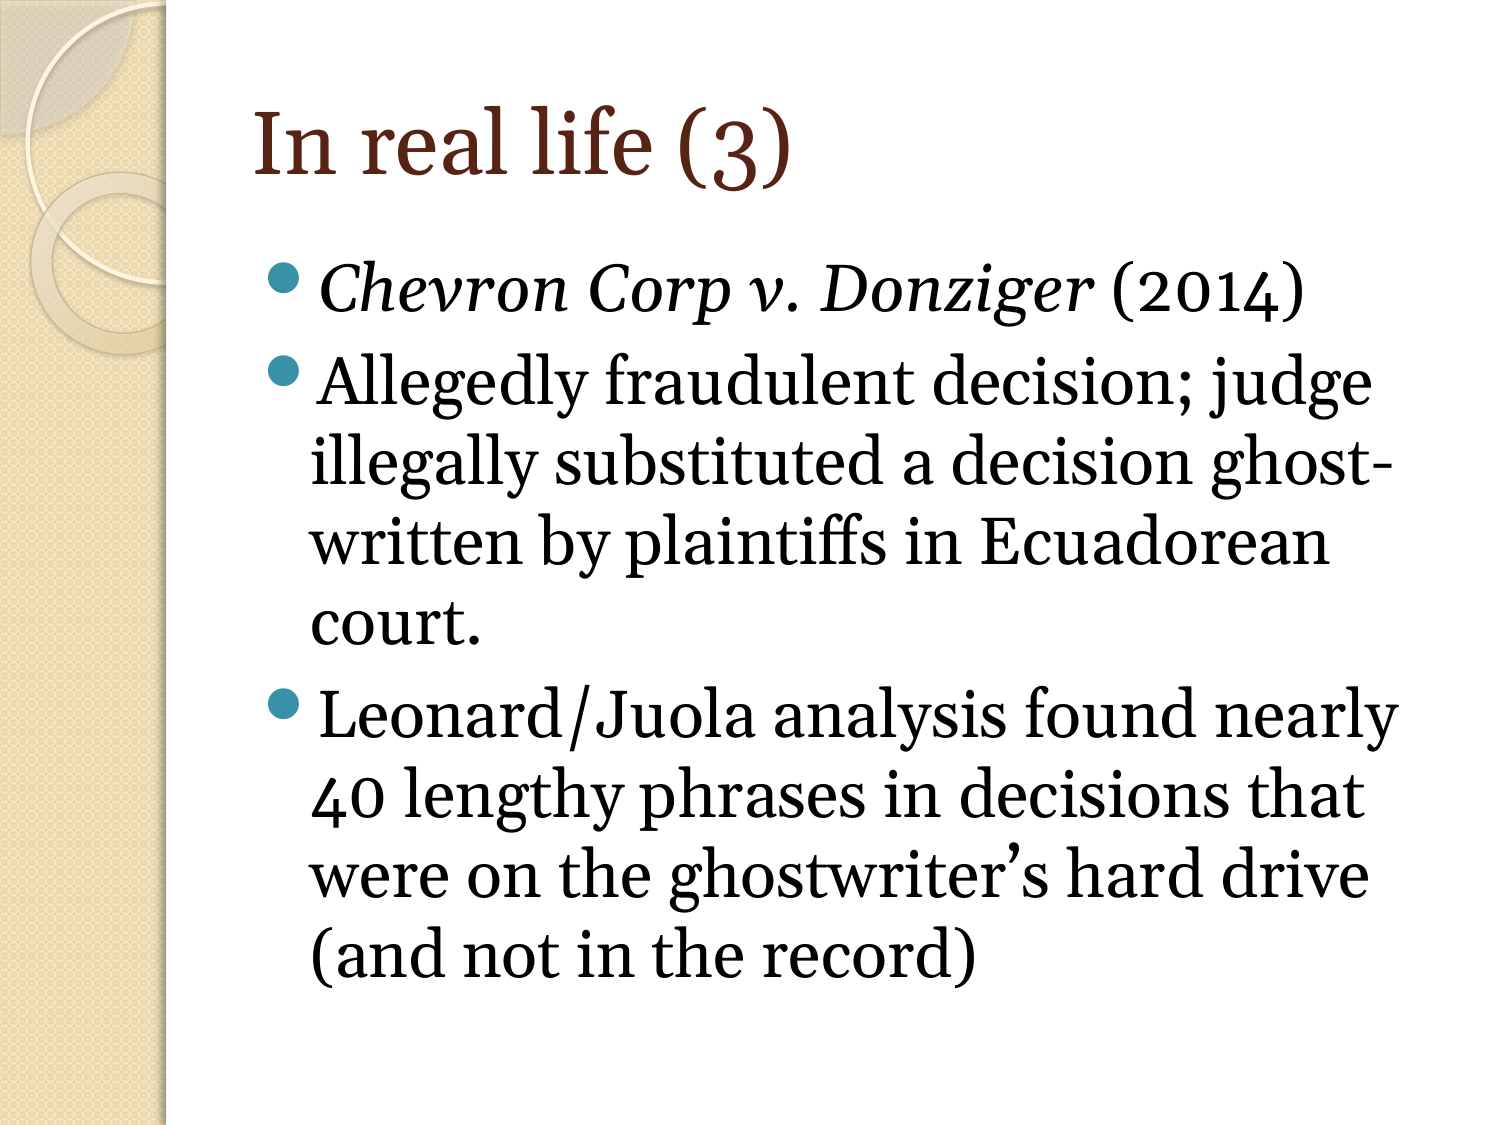

# In real life (3)
Chevron Corp v. Donziger (2014)
Allegedly fraudulent decision; judge illegally substituted a decision ghost-written by plaintiffs in Ecuadorean court.
Leonard/Juola analysis found nearly 40 lengthy phrases in decisions that were on the ghostwriter’s hard drive (and not in the record)